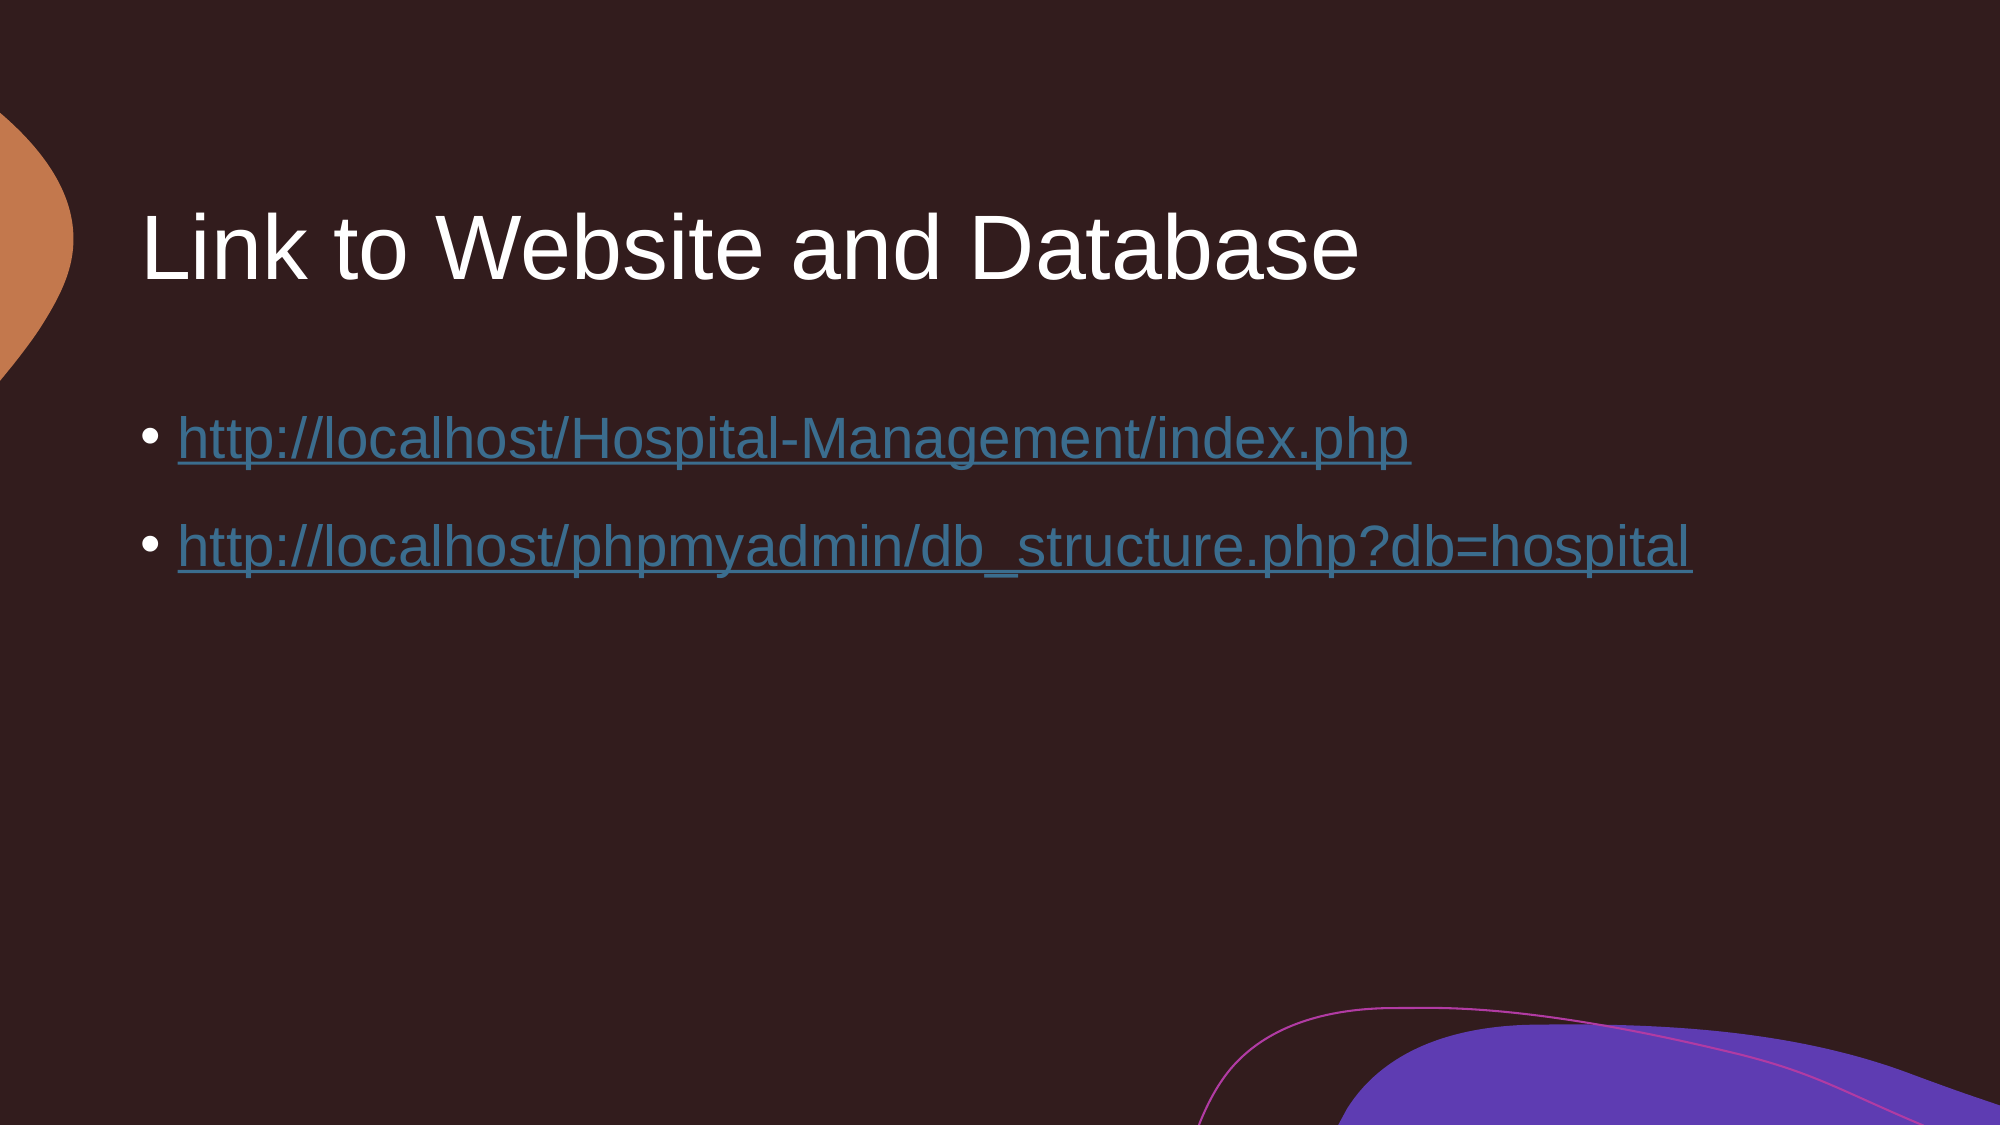

# Link to Website and Database
http://localhost/Hospital-Management/index.php
http://localhost/phpmyadmin/db_structure.php?db=hospital